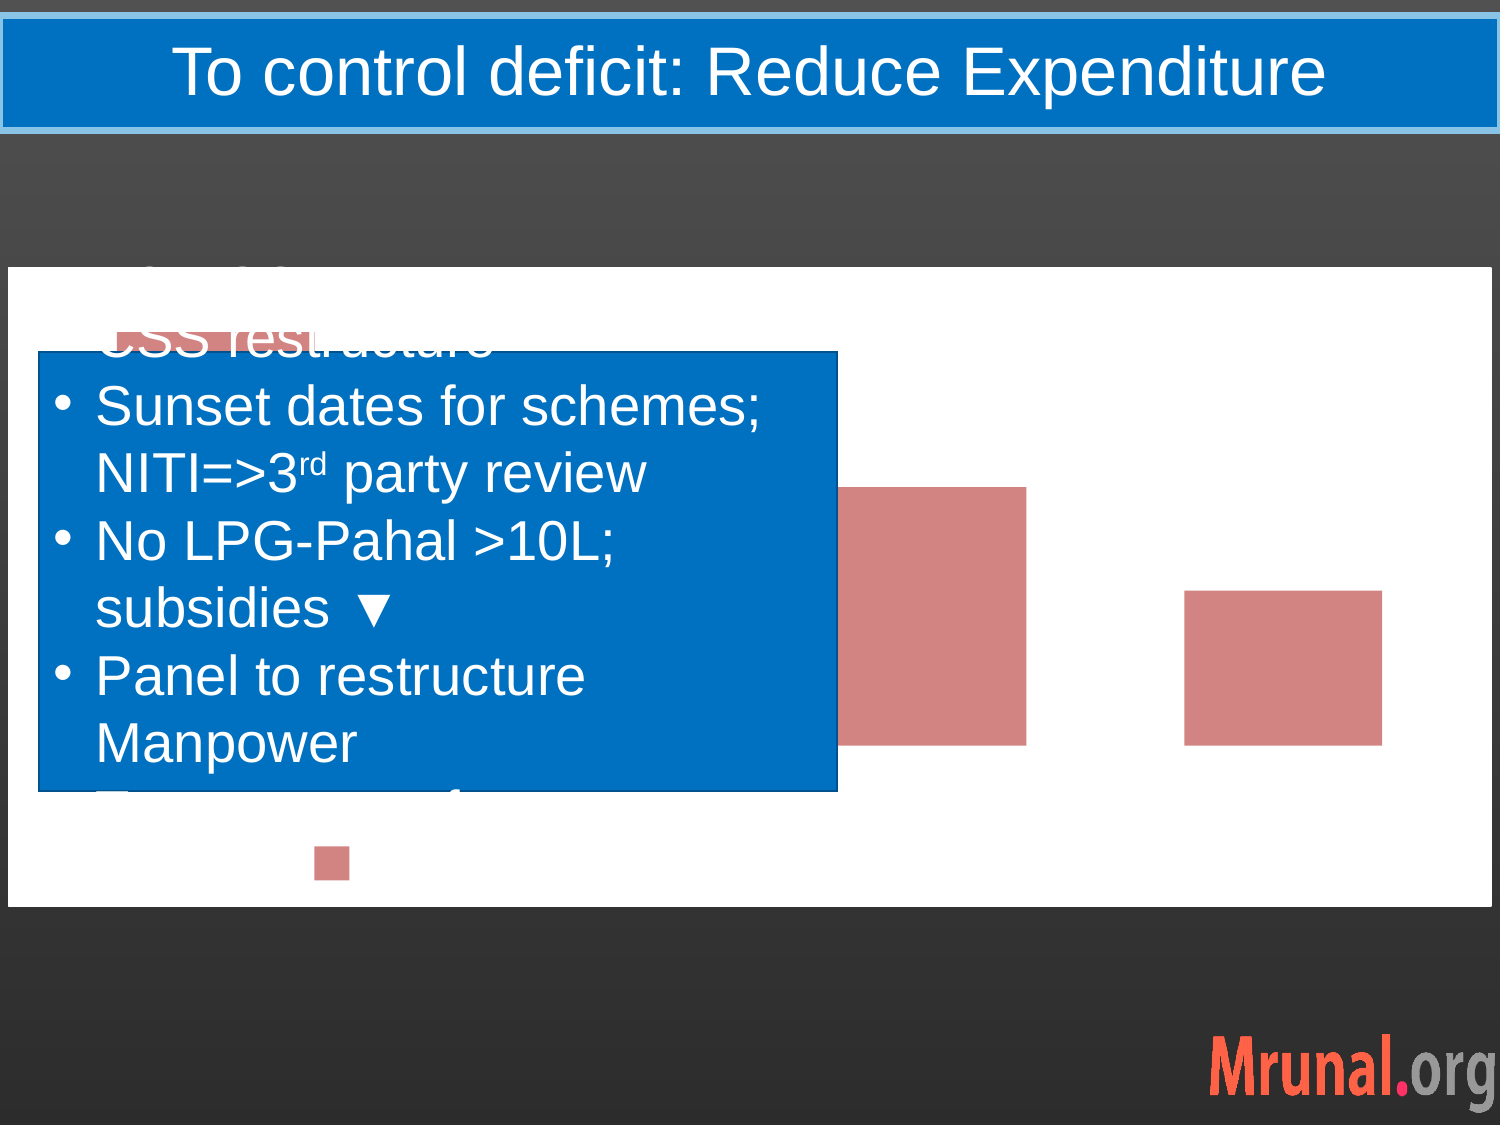

# To control deficit: Reduce Expenditure

### Chart

| Category | Government Expenditure : GDP |
|---|---|
| RE-2015 | 0.132 |
| BE-2016 | None |
| BE-2017 | 0.126 |
| BE-2018 | 0.122 |
CSS restructure
Sunset dates for schemes; NITI=>3rd party review
No LPG-Pahal >10L; subsidies ▼
Panel to restructure Manpower
Tune up user-fees